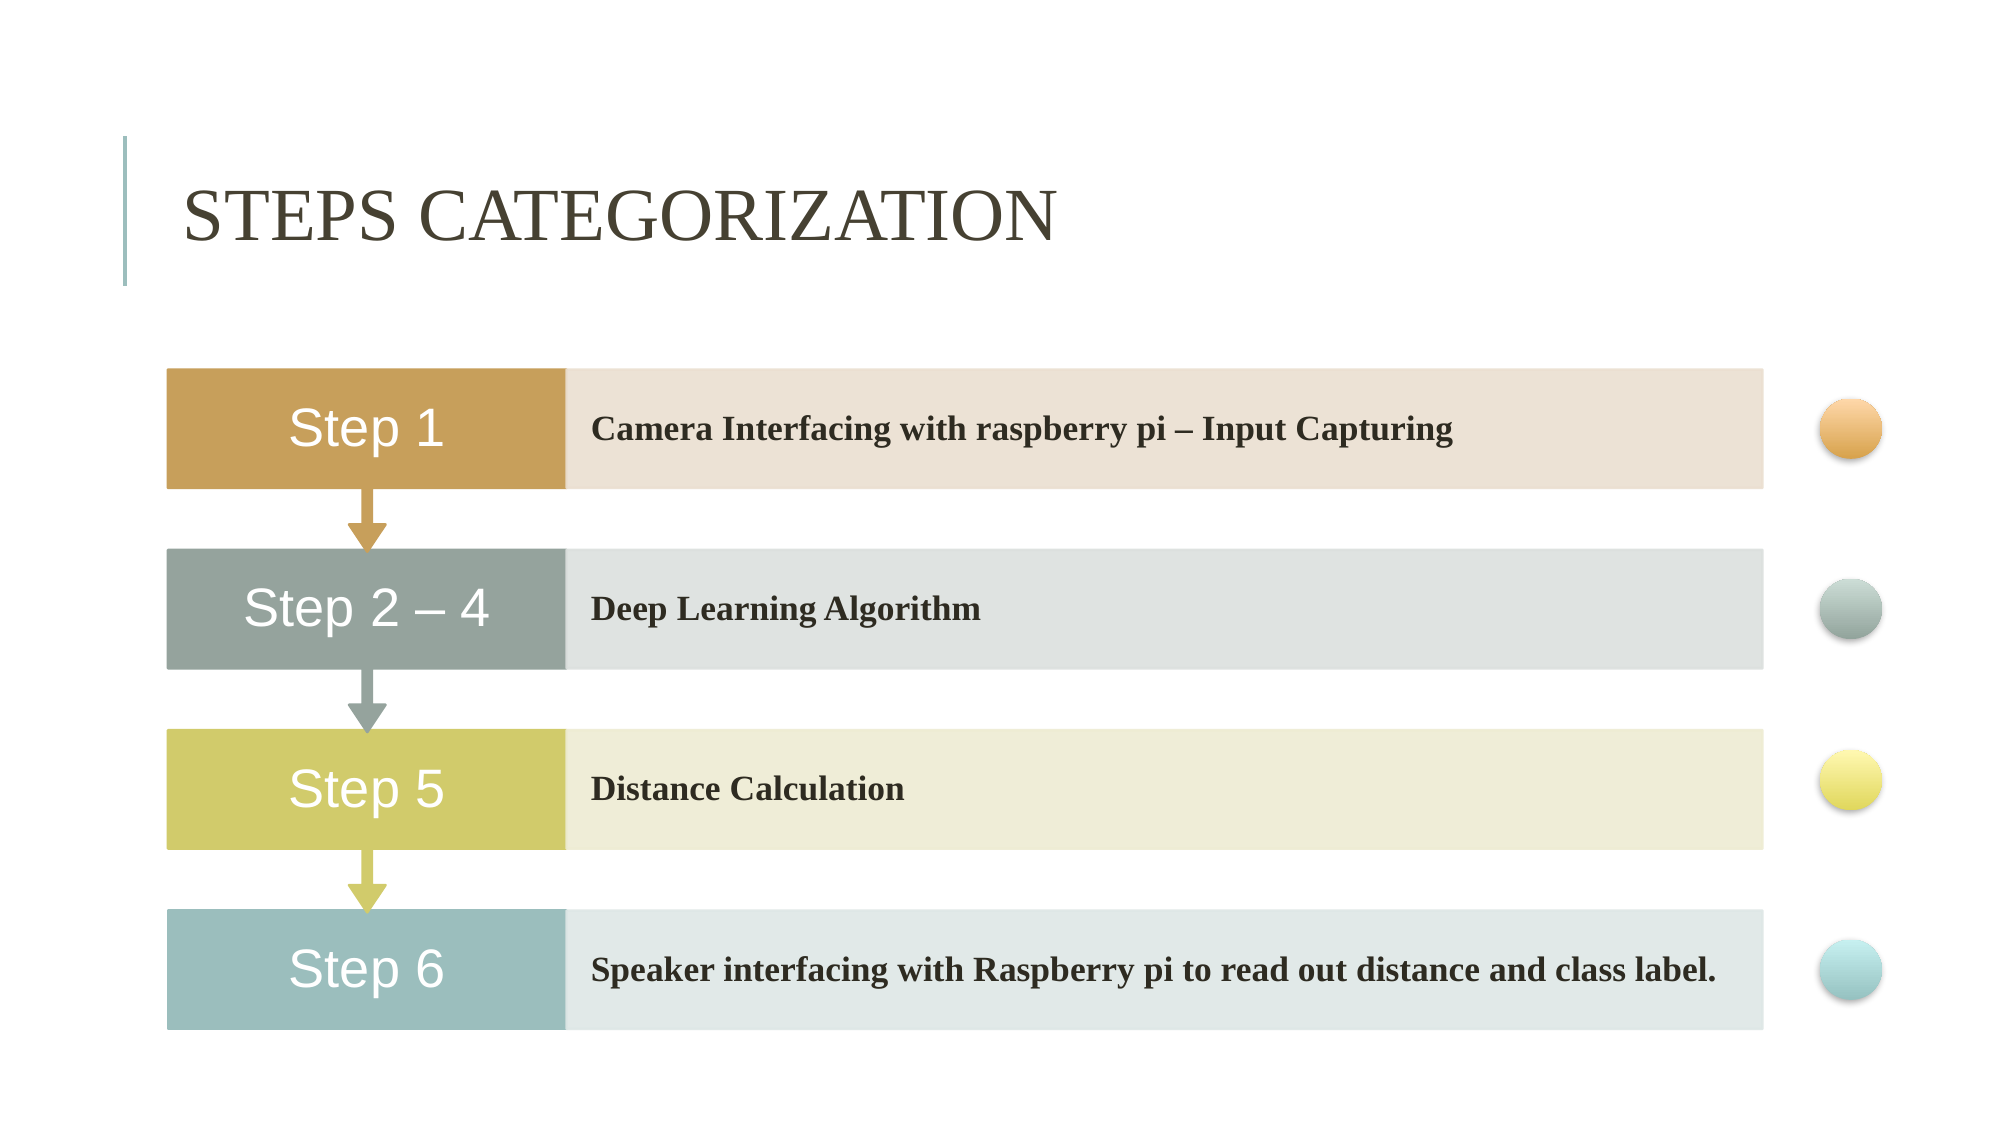

# STEPS CATEGORIZATION

Step 1

Camera Interfacing with raspberry pi – Input Capturing

Step 2 – 4

Deep Learning Algorithm

Step 5

Distance Calculation

Step 6

Speaker interfacing with Raspberry pi to read out distance and class label.